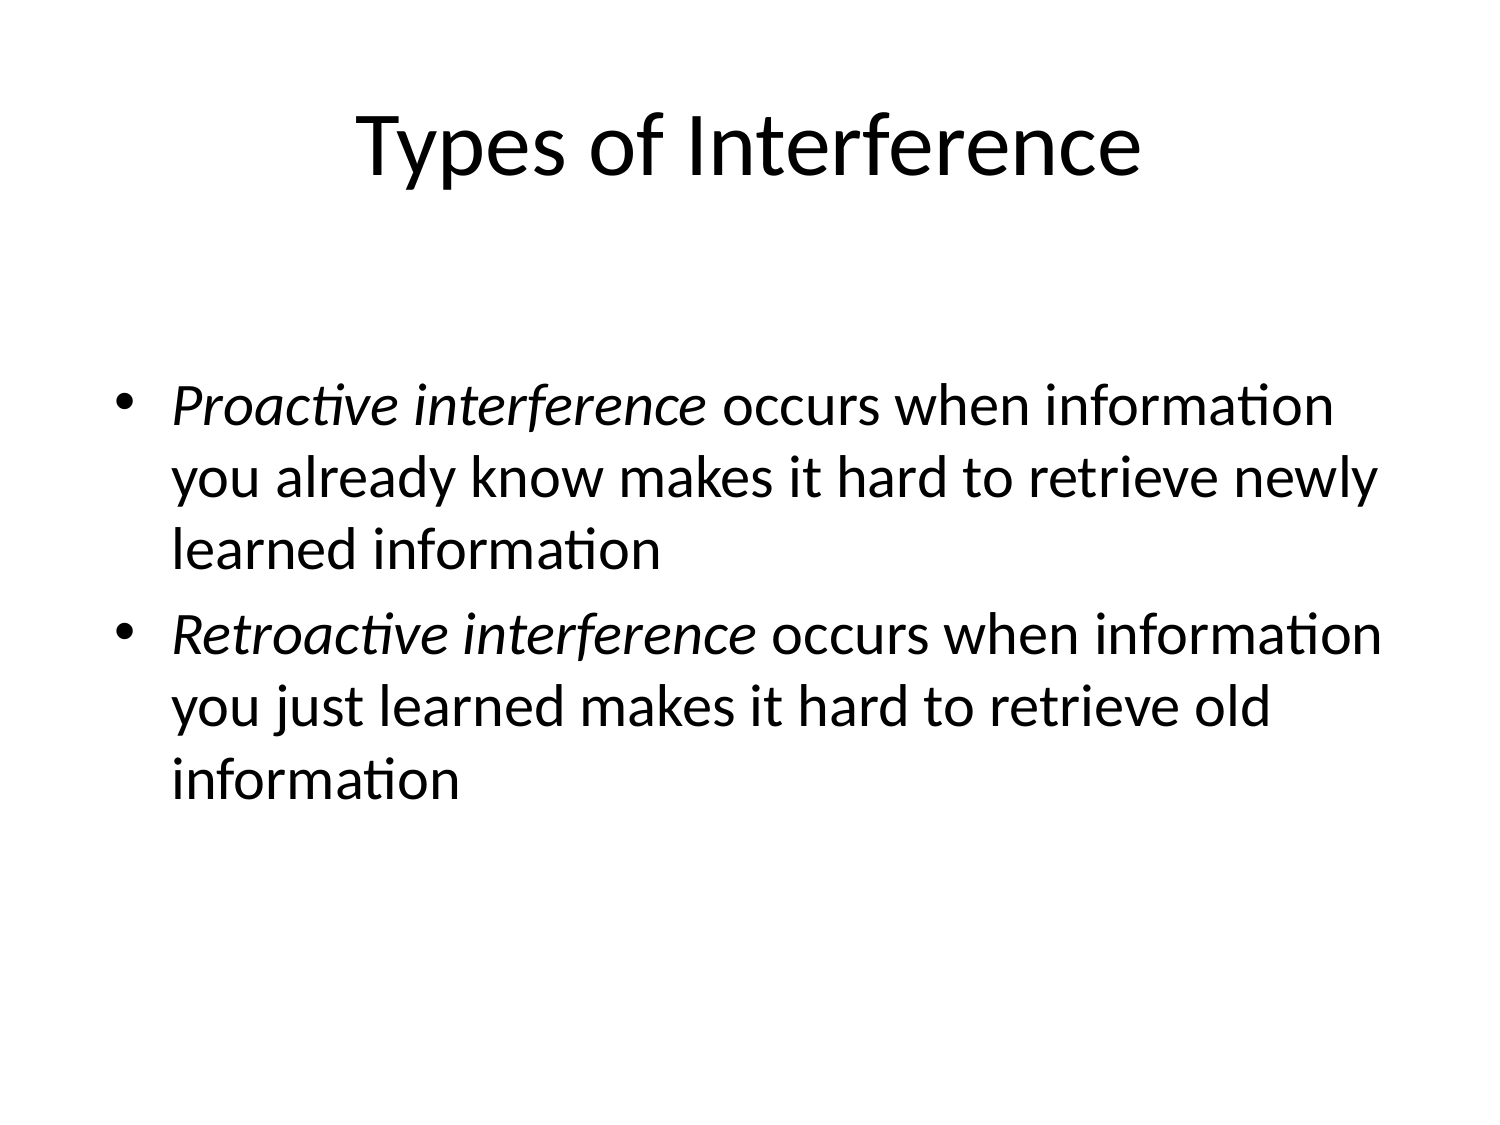

# Types of Interference
Proactive interference occurs when information you already know makes it hard to retrieve newly learned information
Retroactive interference occurs when information you just learned makes it hard to retrieve old information